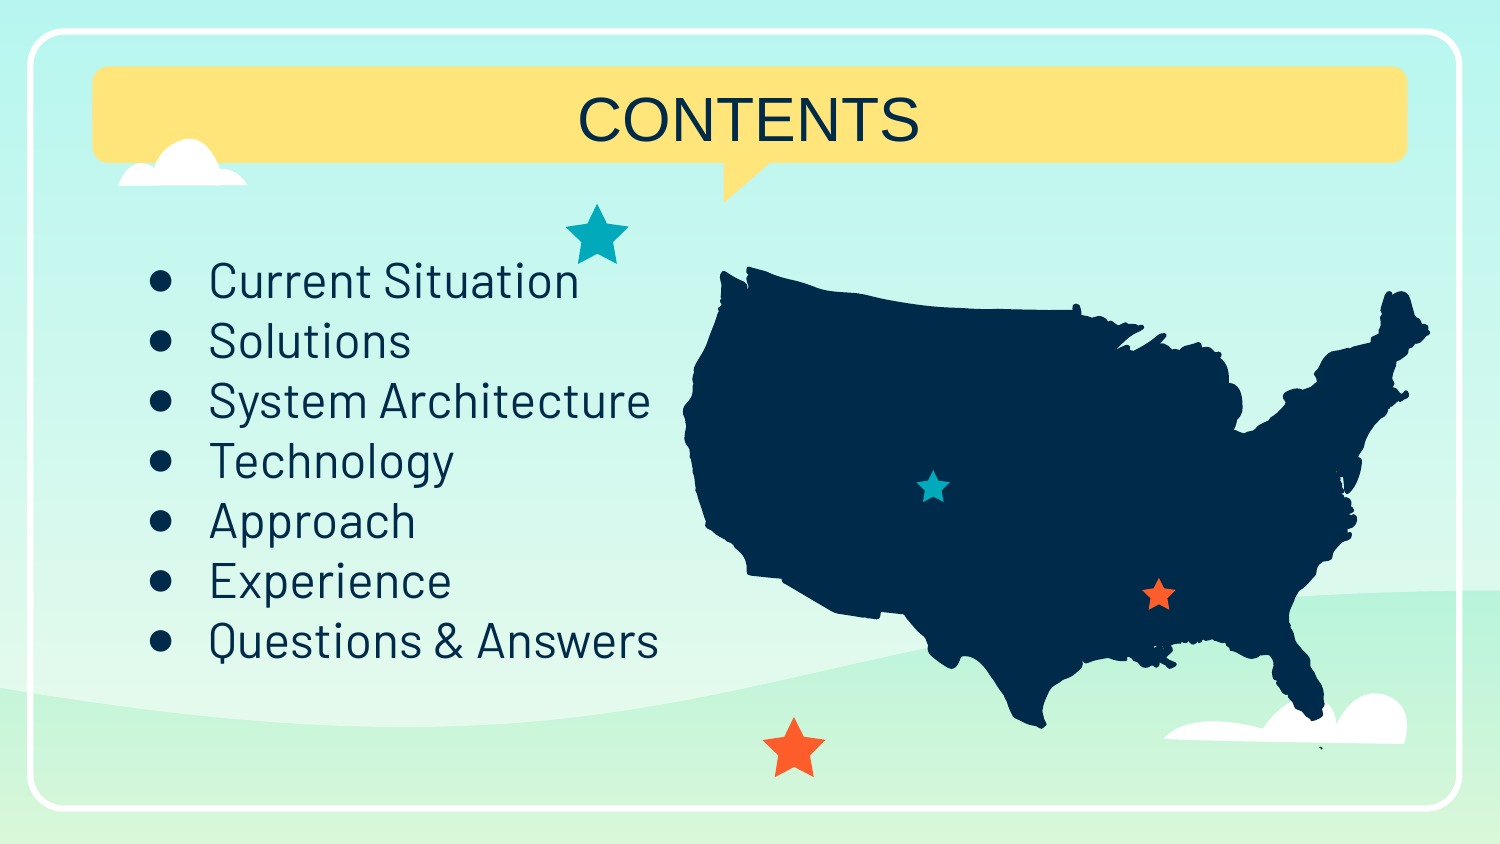

# CONTENTS

Current Situation
Solutions
System Architecture
Technology
Approach
Experience
Questions & Answers